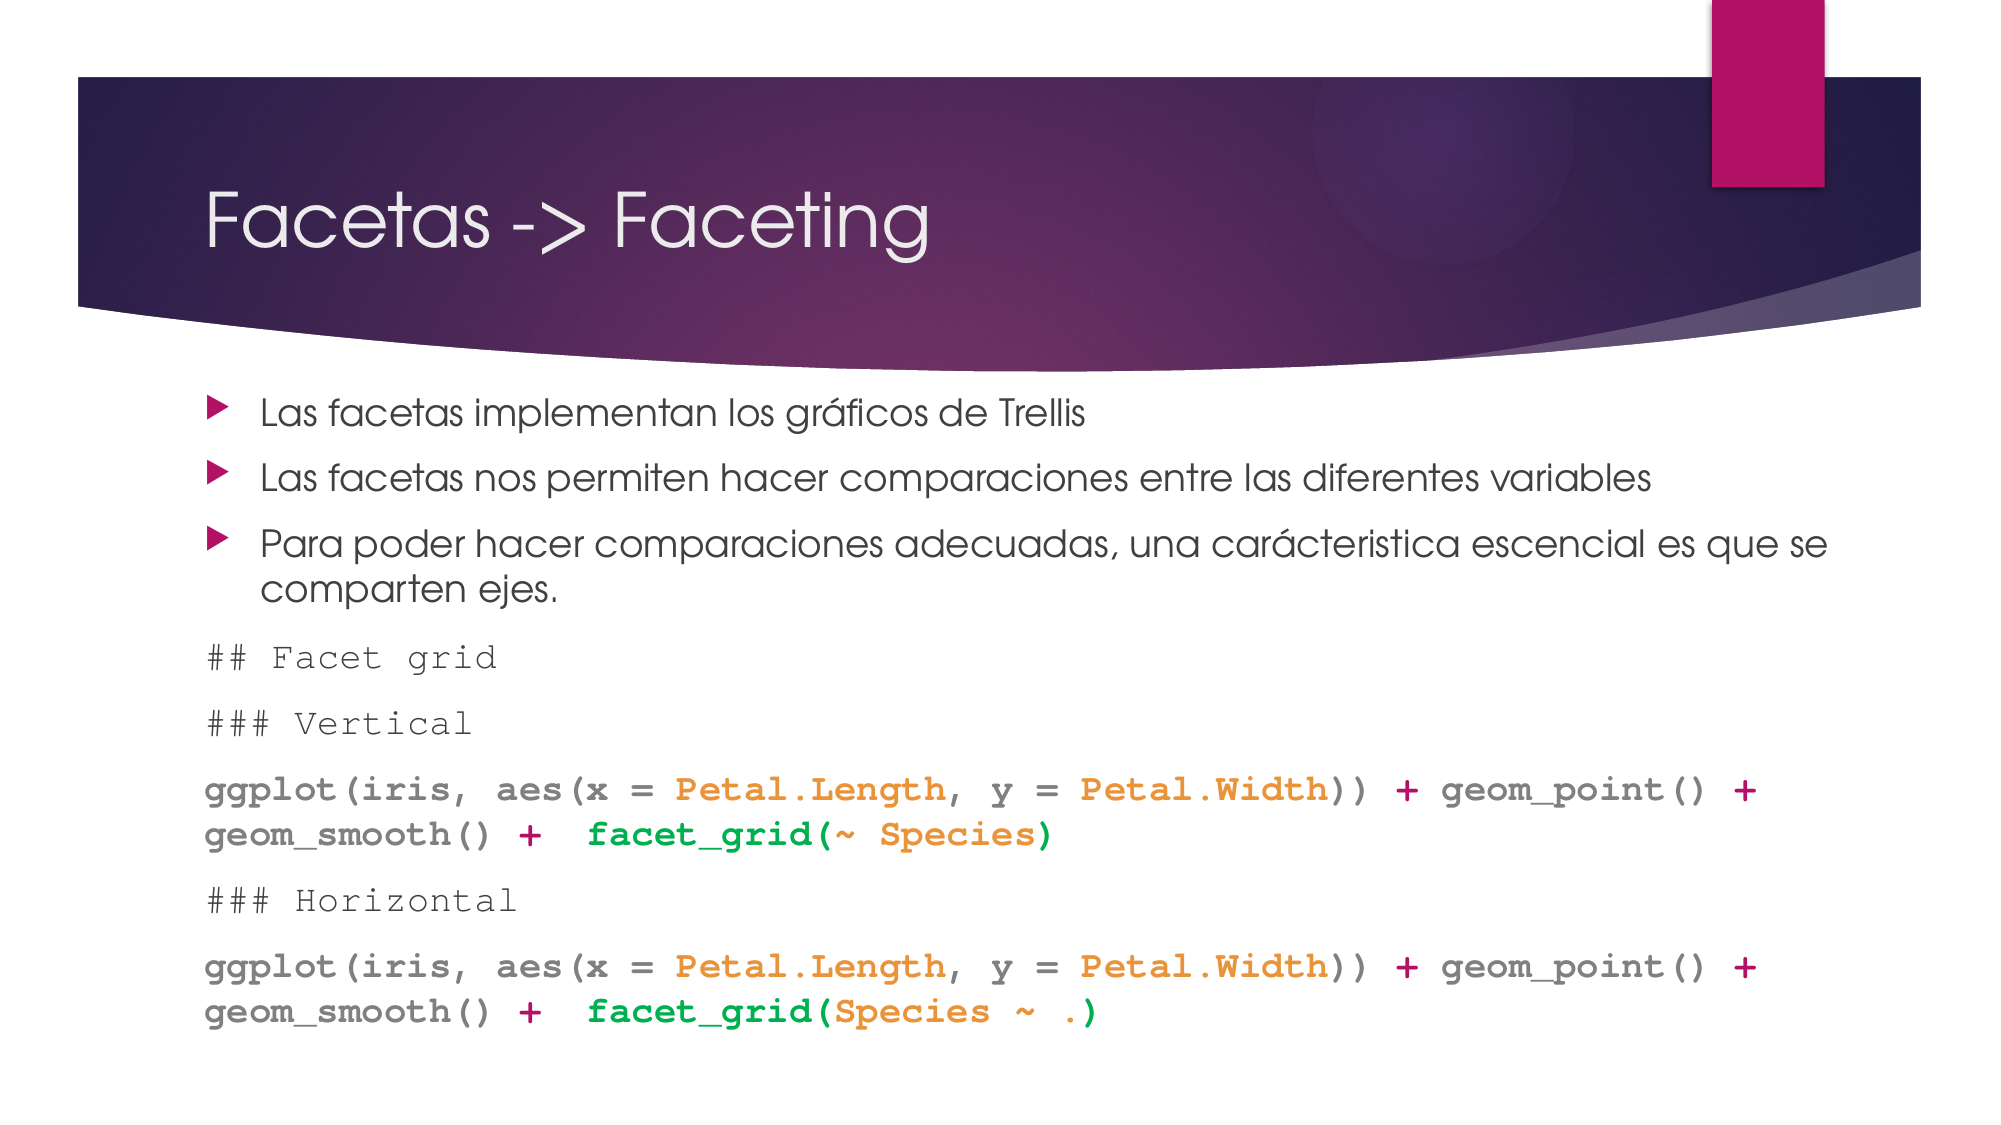

# Facetas -> Faceting
Las facetas implementan los gráficos de Trellis
Las facetas nos permiten hacer comparaciones entre las diferentes variables
Para poder hacer comparaciones adecuadas, una carácteristica escencial es que se comparten ejes.
## Facet grid
### Vertical
ggplot(iris, aes(x = Petal.Length, y = Petal.Width)) + geom_point() + geom_smooth() +  facet_grid(~ Species)
### Horizontal
ggplot(iris, aes(x = Petal.Length, y = Petal.Width)) + geom_point() + geom_smooth() +  facet_grid(Species ~ .)